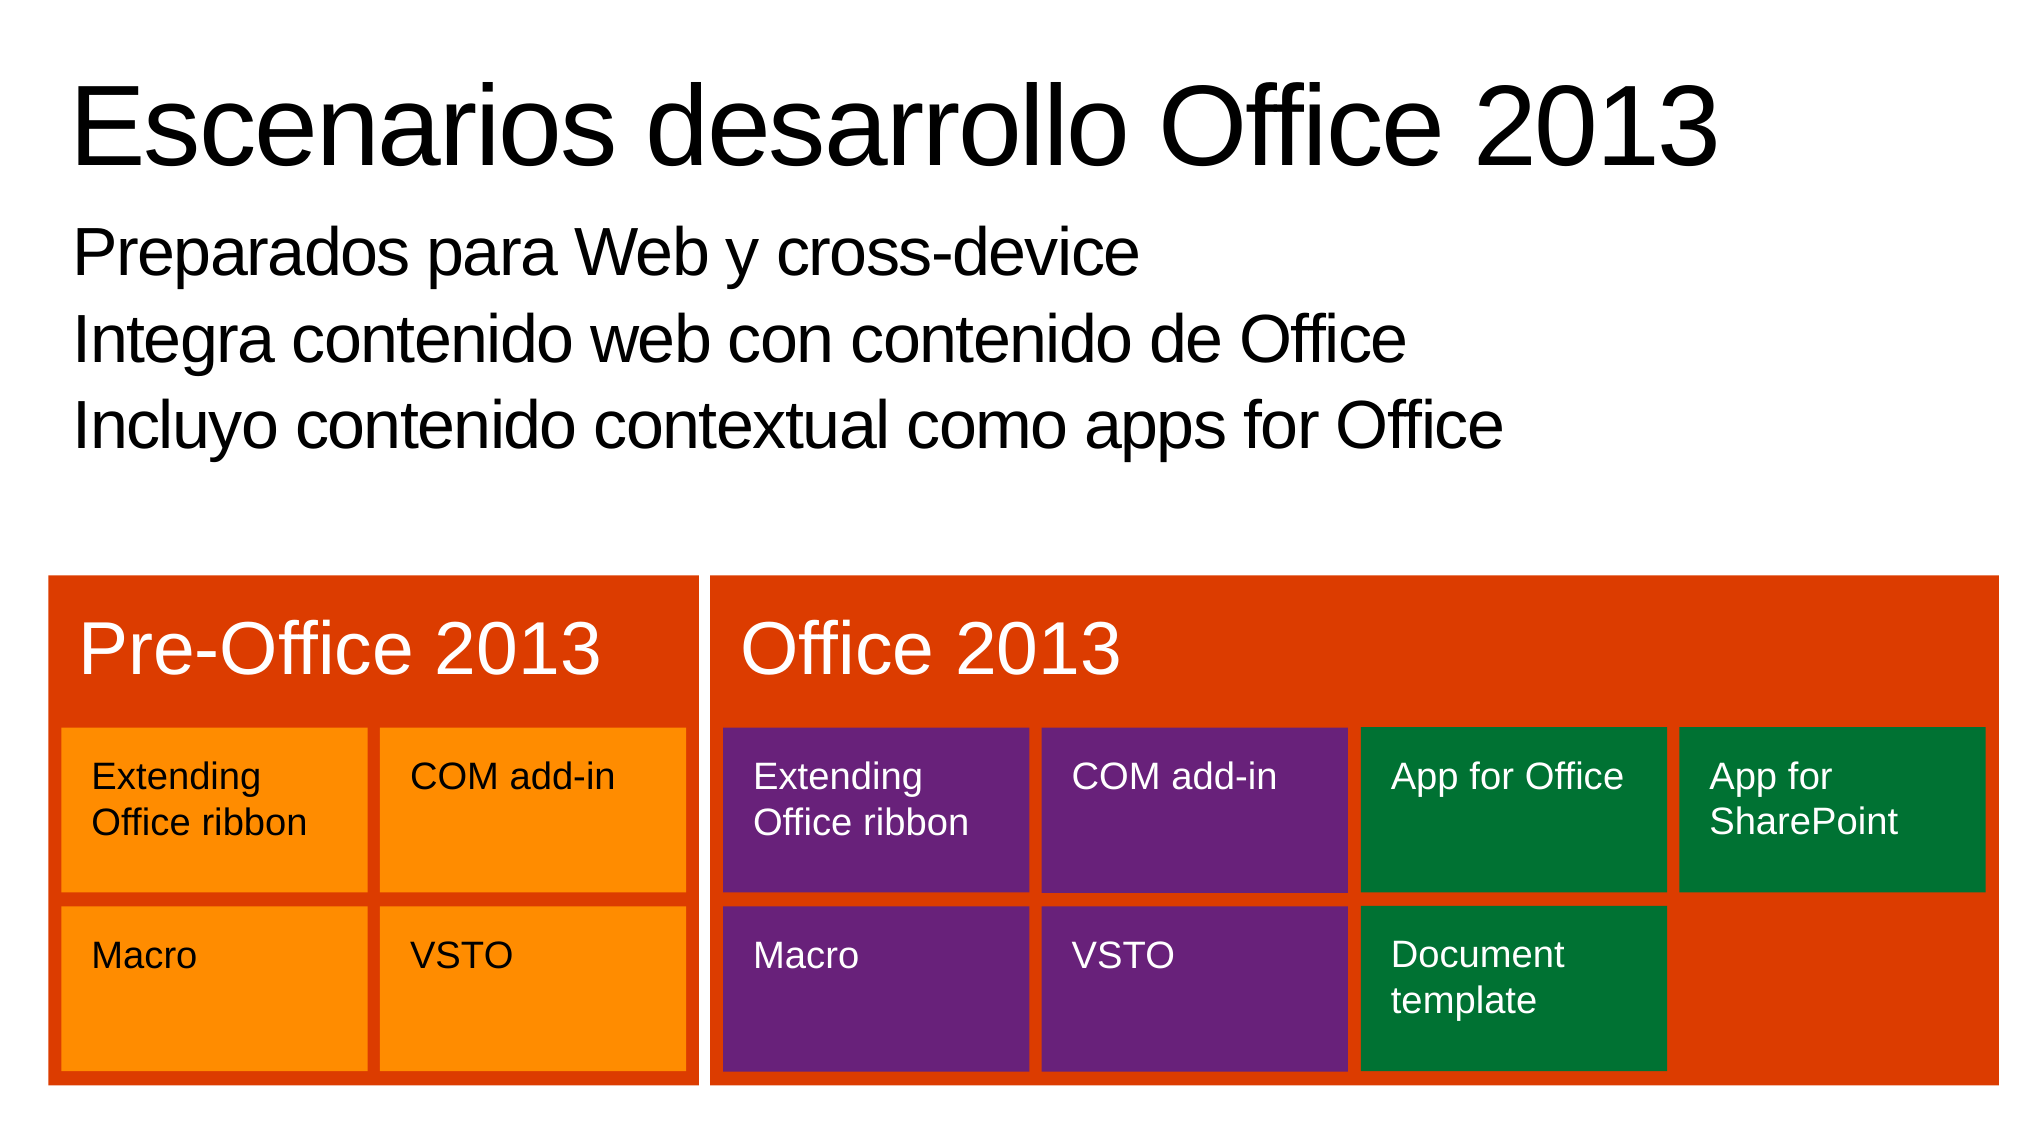

# Escenarios desarrollo Office 2013
Preparados para Web y cross-device
Integra contenido web con contenido de Office
Incluyo contenido contextual como apps for Office
Office 2013
App for Office
App for SharePoint
Extending Office ribbon
COM add-in
Document template
Macro
VSTO
Pre-Office 2013
COM add-in
Extending Office ribbon
Macro
VSTO